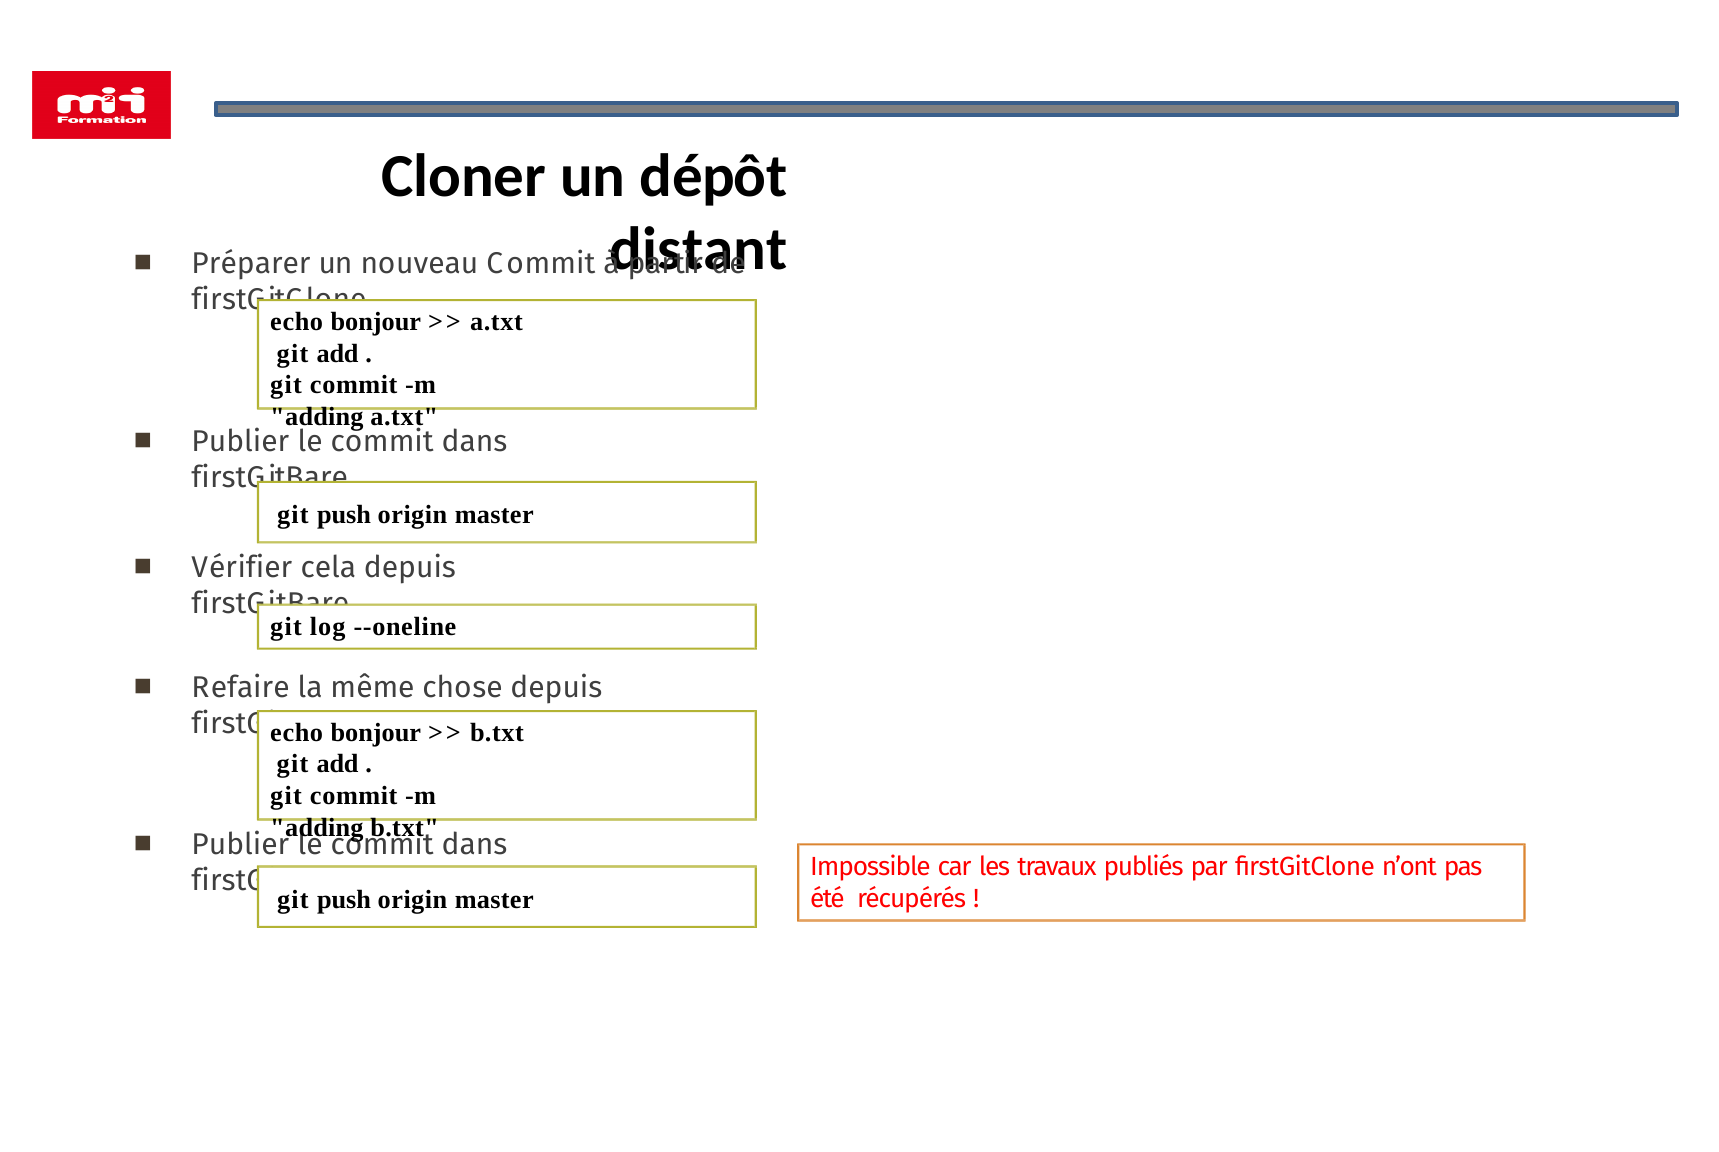

# Cloner un dépôt distant
Préparer un nouveau Commit à partir de firstGitClone

echo bonjour >> a.txt  git add .
git commit -m "adding a.txt"
Publier le commit dans firstGitBare

git push origin master
Vérifier cela depuis firstGitBare

git log --oneline
Refaire la même chose depuis firstGit

echo bonjour >> b.txt  git add .
git commit -m "adding b.txt"
Publier le commit dans firstGitBare

Impossible car les travaux publiés par firstGitClone n’ont pas été  récupérés !

git push origin master
47